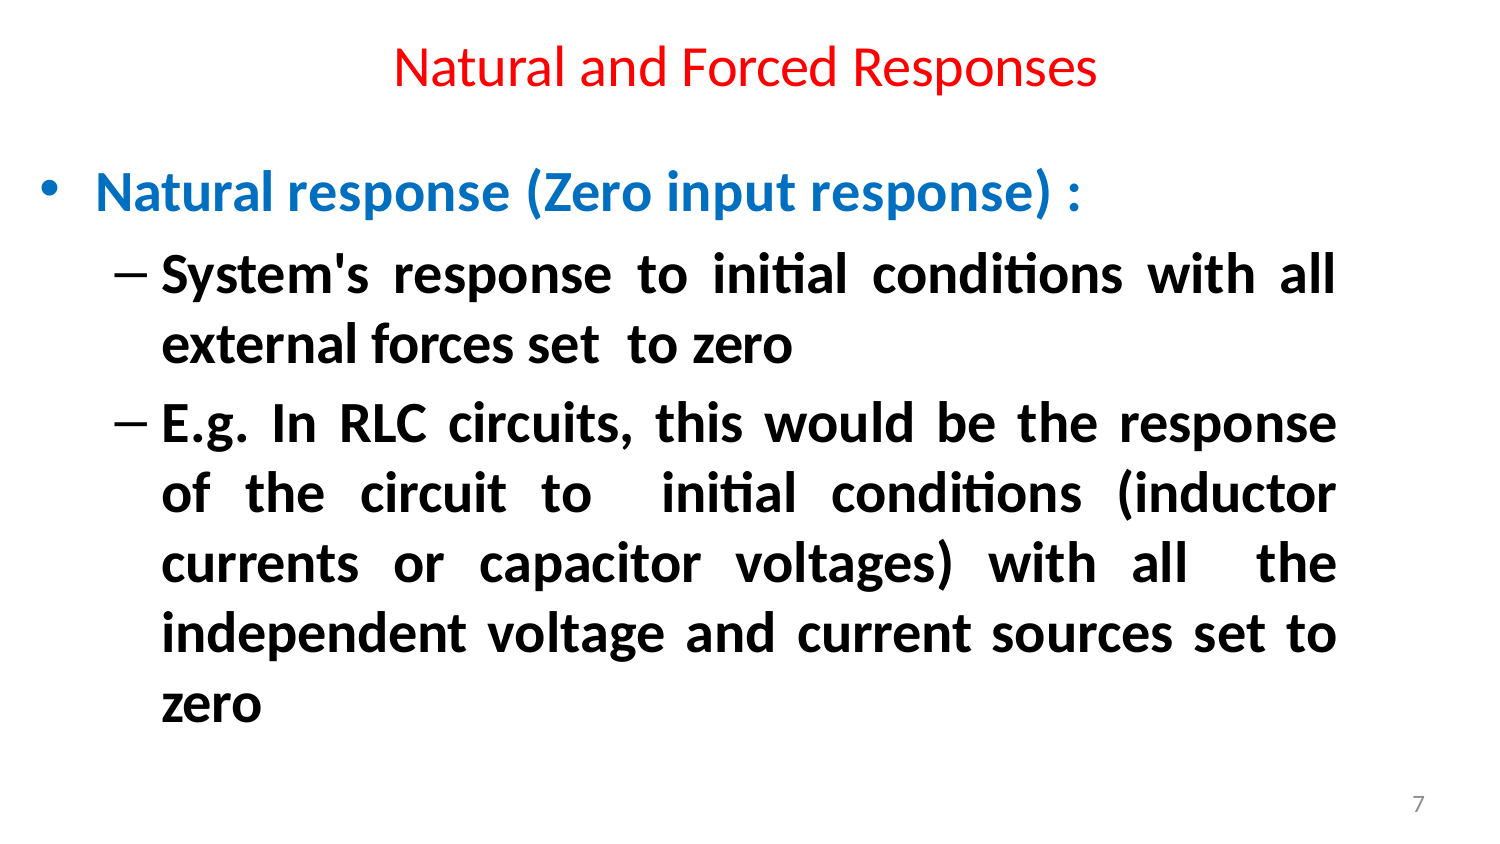

# Natural and Forced Responses
Natural response (Zero input response) :
System's response to initial conditions with all external forces set  to zero
E.g. In RLC circuits, this would be the response of the circuit to  initial conditions (inductor currents or capacitor voltages) with all  the independent voltage and current sources set to zero
7